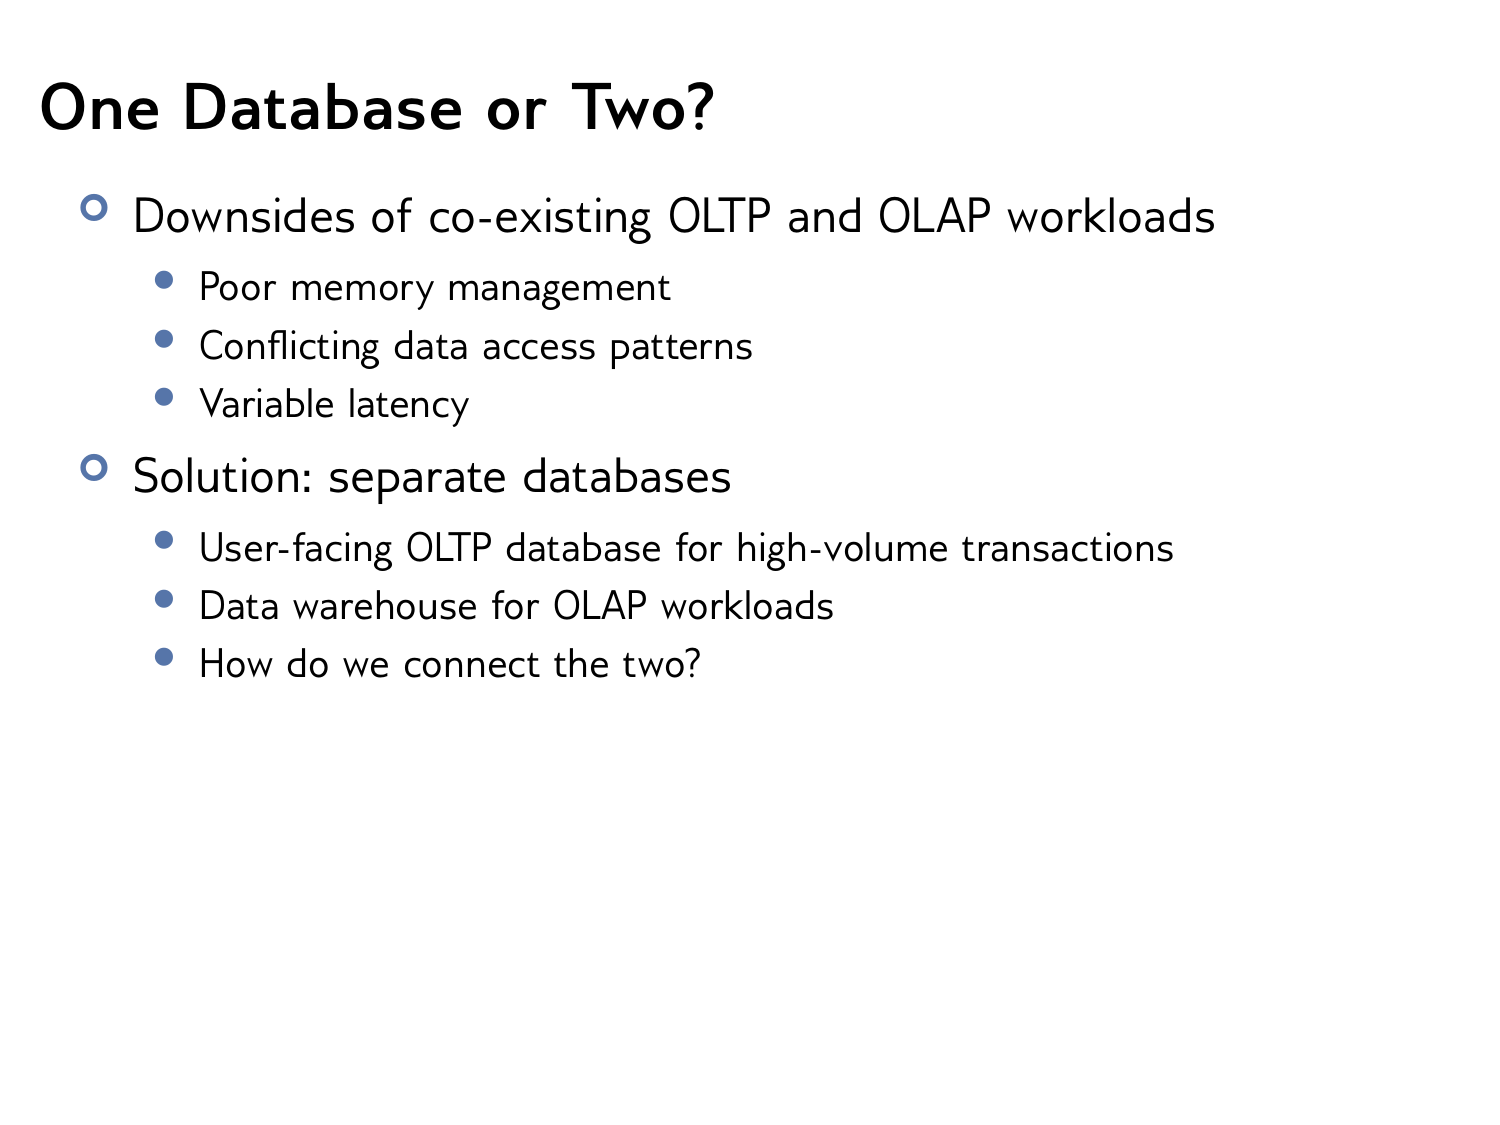

# One Database or Two?
Downsides of co-existing OLTP and OLAP workloads
Poor memory management
Conflicting data access patterns
Variable latency
Solution: separate databases
User-facing OLTP database for high-volume transactions
Data warehouse for OLAP workloads
How do we connect the two?